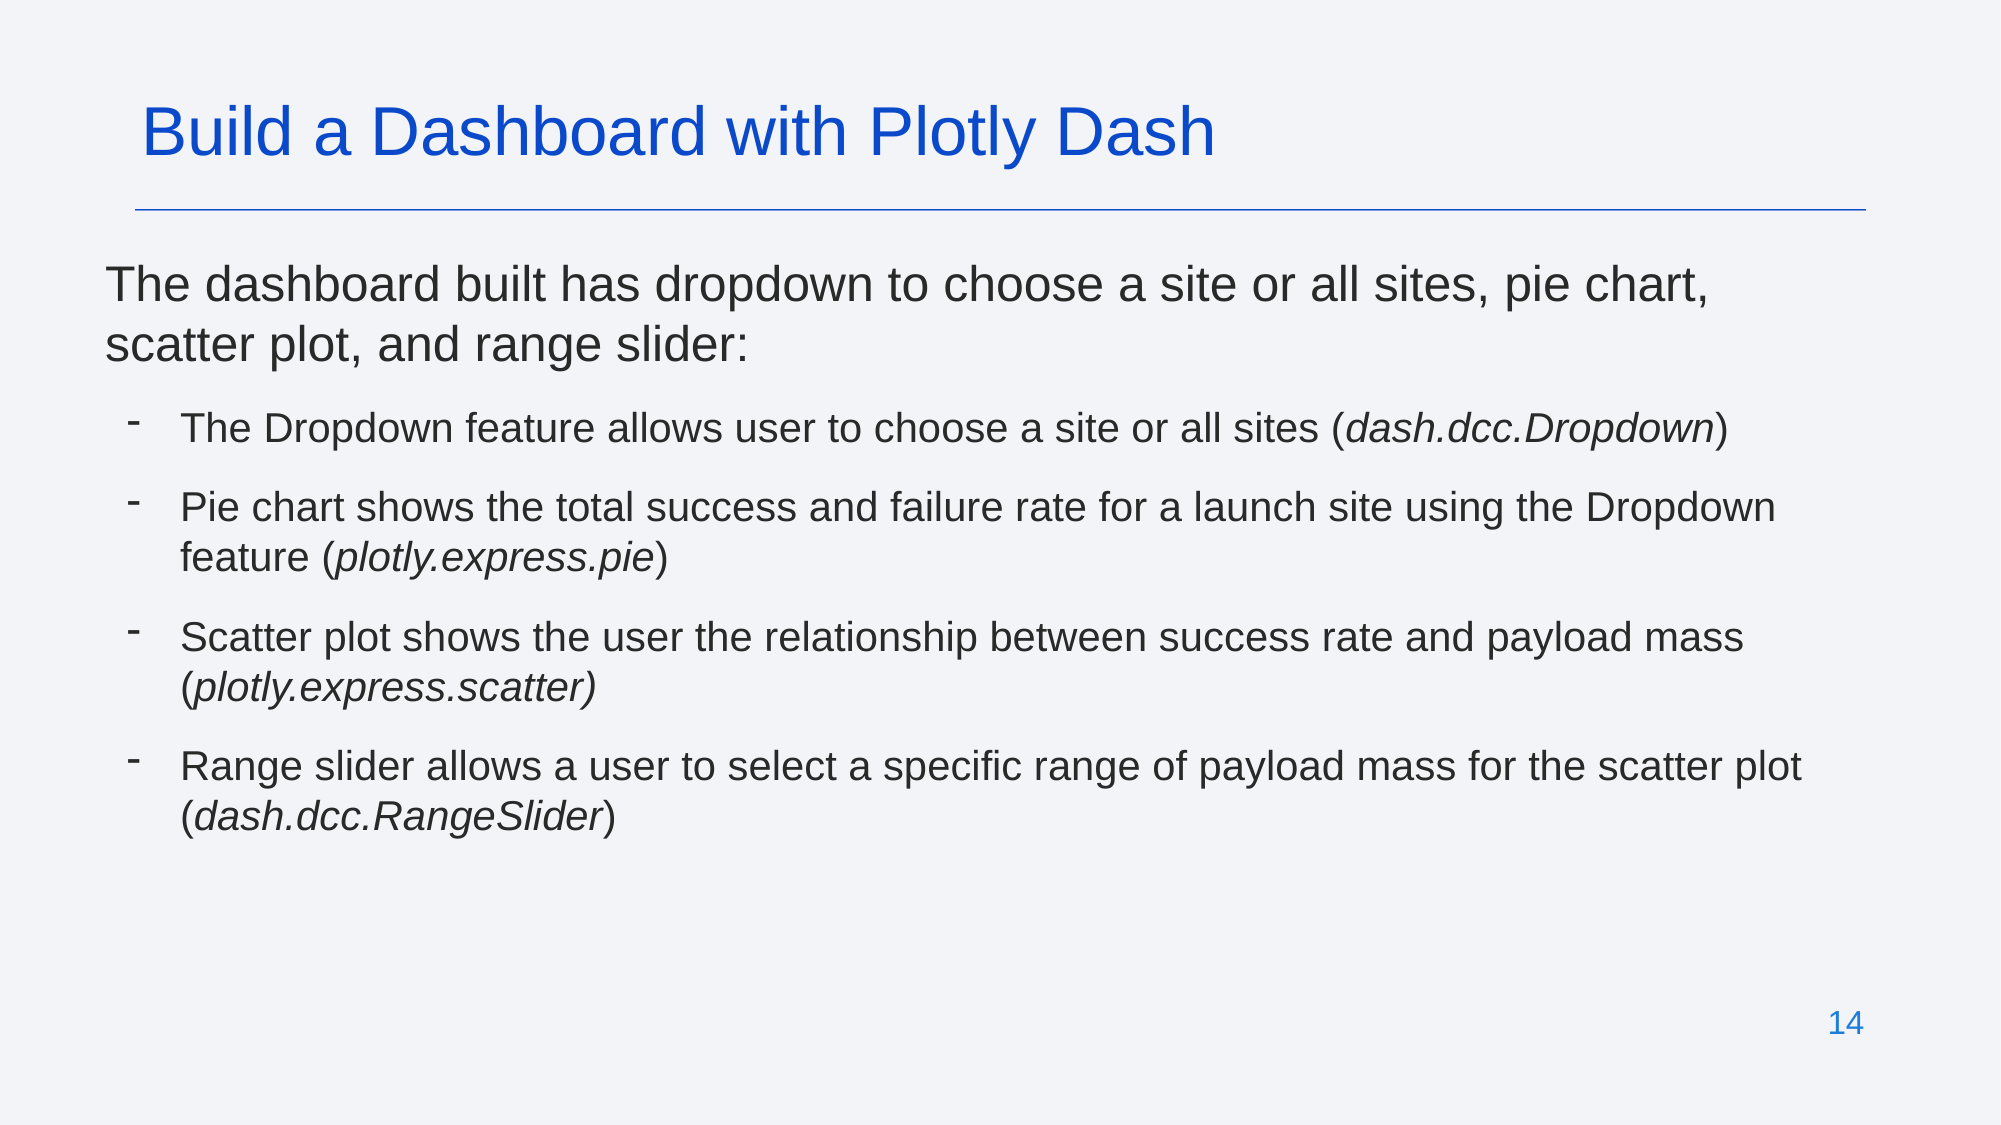

Build a Dashboard with Plotly Dash
The dashboard built has dropdown to choose a site or all sites, pie chart, scatter plot, and range slider:
The Dropdown feature allows user to choose a site or all sites (dash.dcc.Dropdown)
Pie chart shows the total success and failure rate for a launch site using the Dropdown feature (plotly.express.pie)
Scatter plot shows the user the relationship between success rate and payload mass (plotly.express.scatter)
Range slider allows a user to select a specific range of payload mass for the scatter plot (dash.dcc.RangeSlider)

14